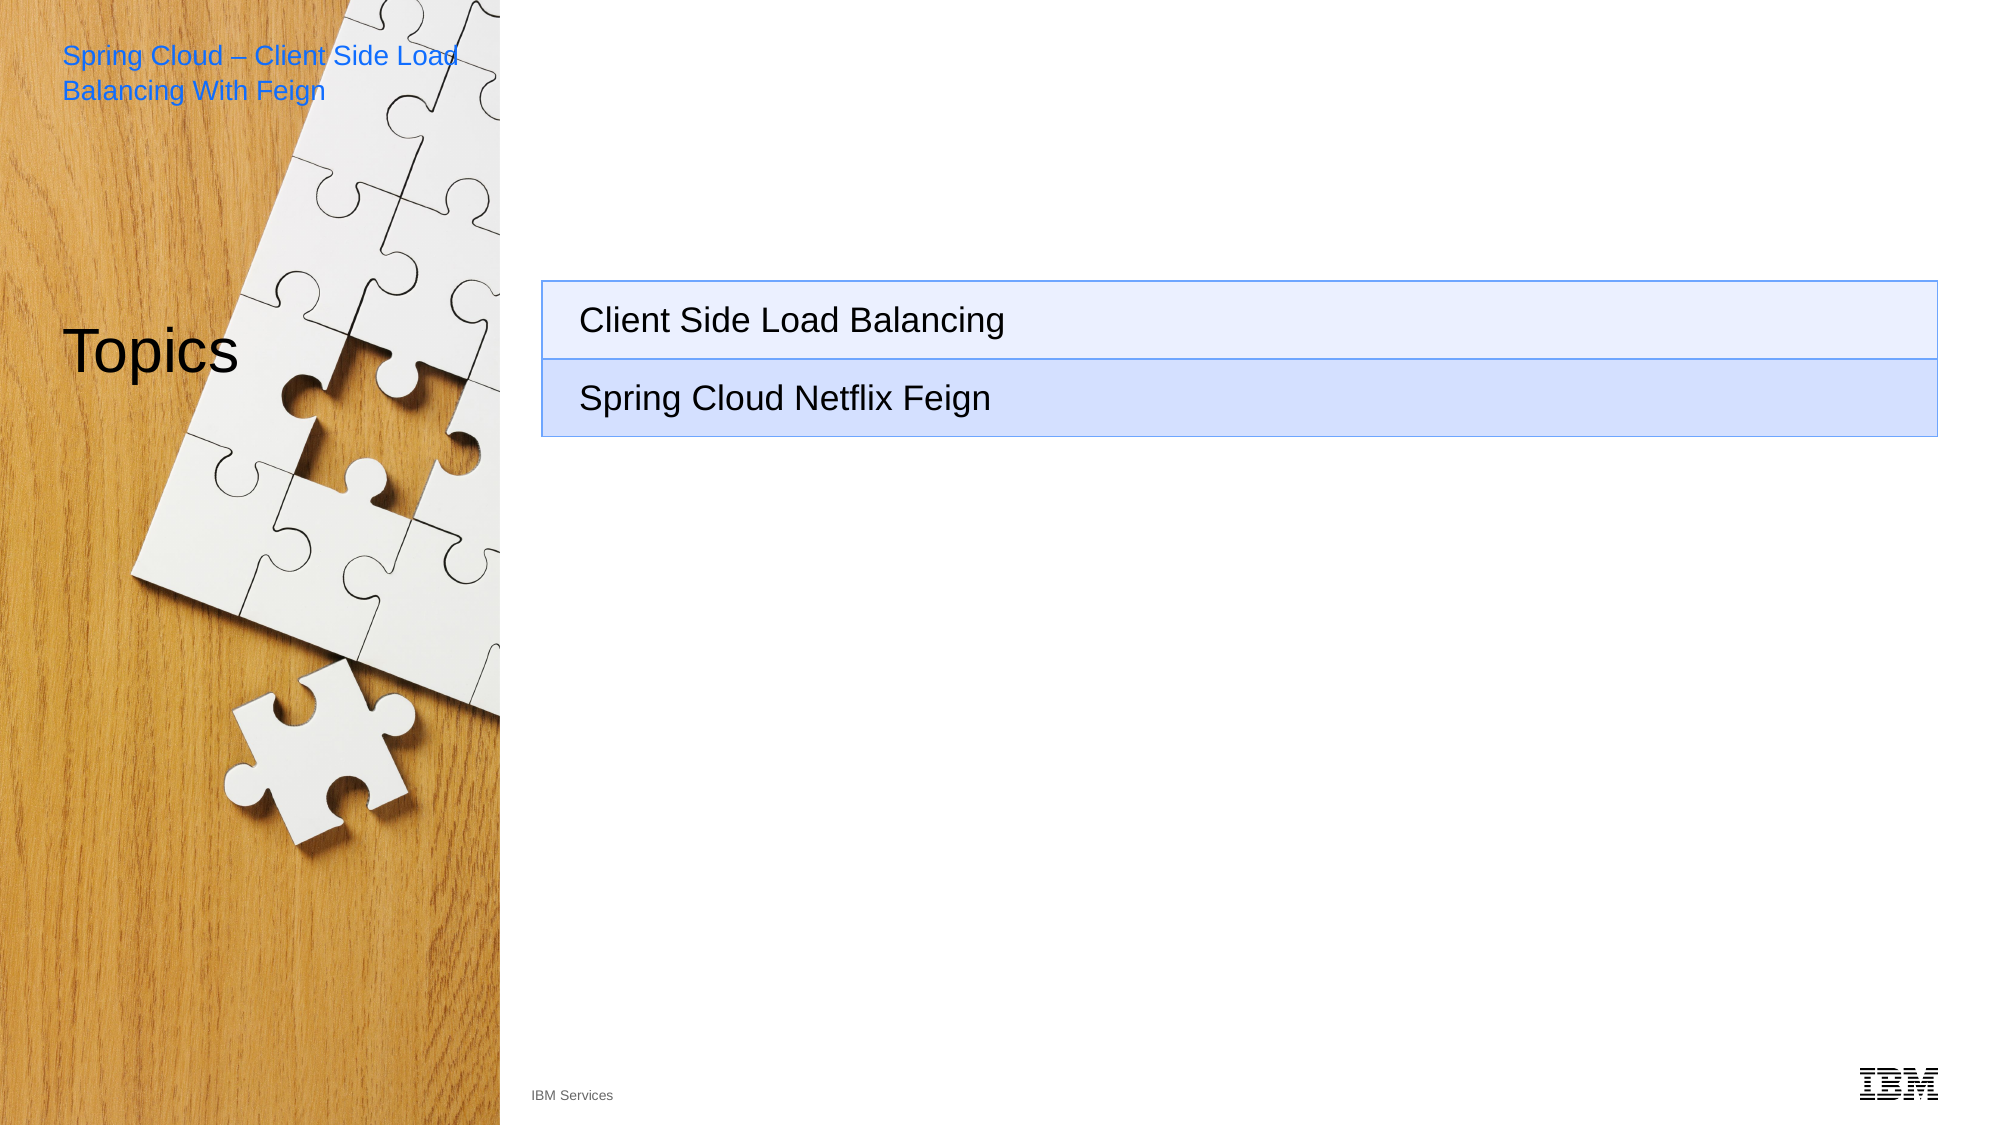

Spring Cloud – Client Side Load Balancing With Feign
# Topics
| Client Side Load Balancing |
| --- |
| Spring Cloud Netflix Feign |